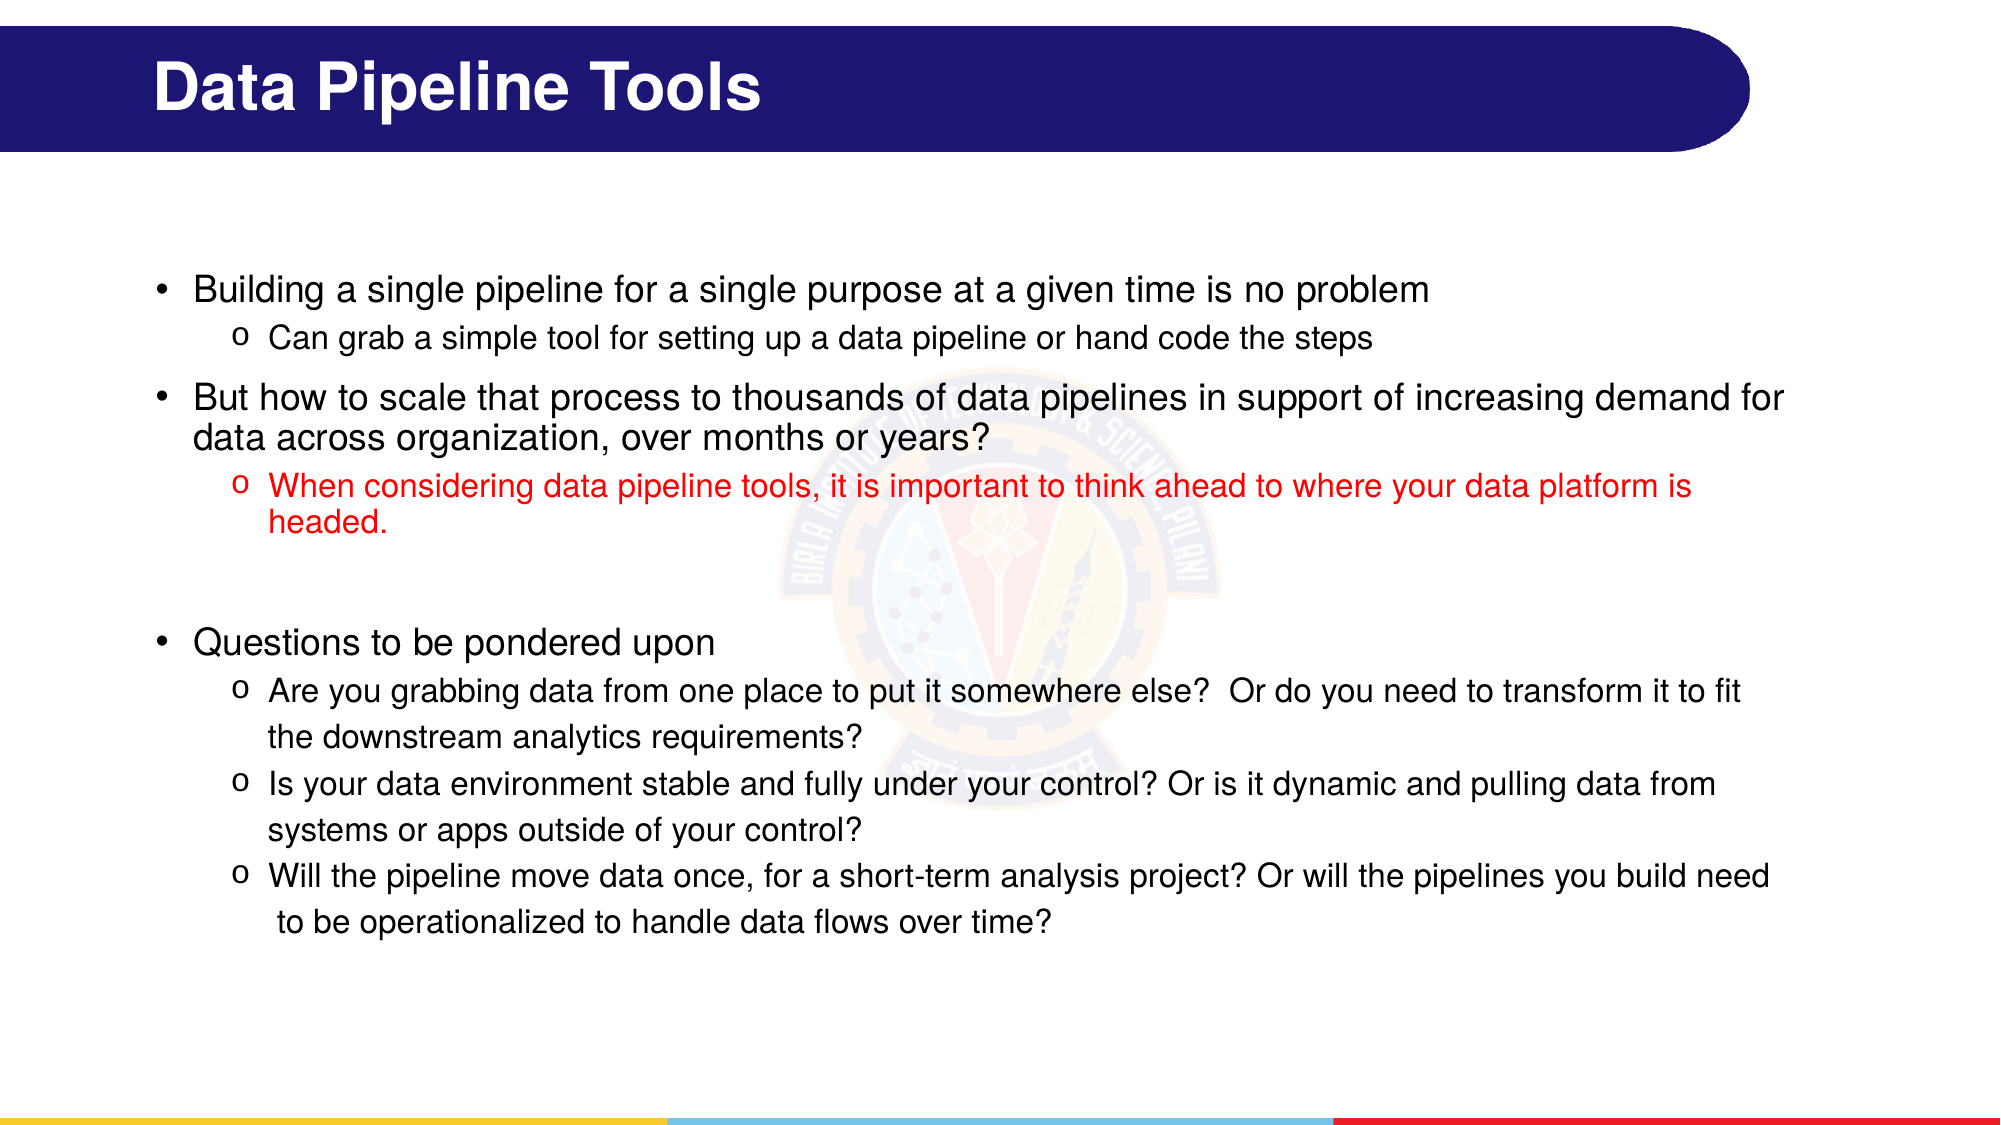

# Data Pipeline Tools

Building a single pipeline for a single purpose at a given time is no problem
Can grab a simple tool for setting up a data pipeline or hand code the steps
But how to scale that process to thousands of data pipelines in support of increasing demand for data across organization, over months or years?
When considering data pipeline tools, it is important to think ahead to where your data platform is headed.

Questions to be pondered upon
Are you grabbing data from one place to put it somewhere else?  Or do you need to transform it to fit
    the downstream analytics requirements?
Is your data environment stable and fully under your control? Or is it dynamic and pulling data from
    systems or apps outside of your control?
Will the pipeline move data once, for a short-term analysis project? Or will the pipelines you build need
     to be operationalized to handle data flows over time?